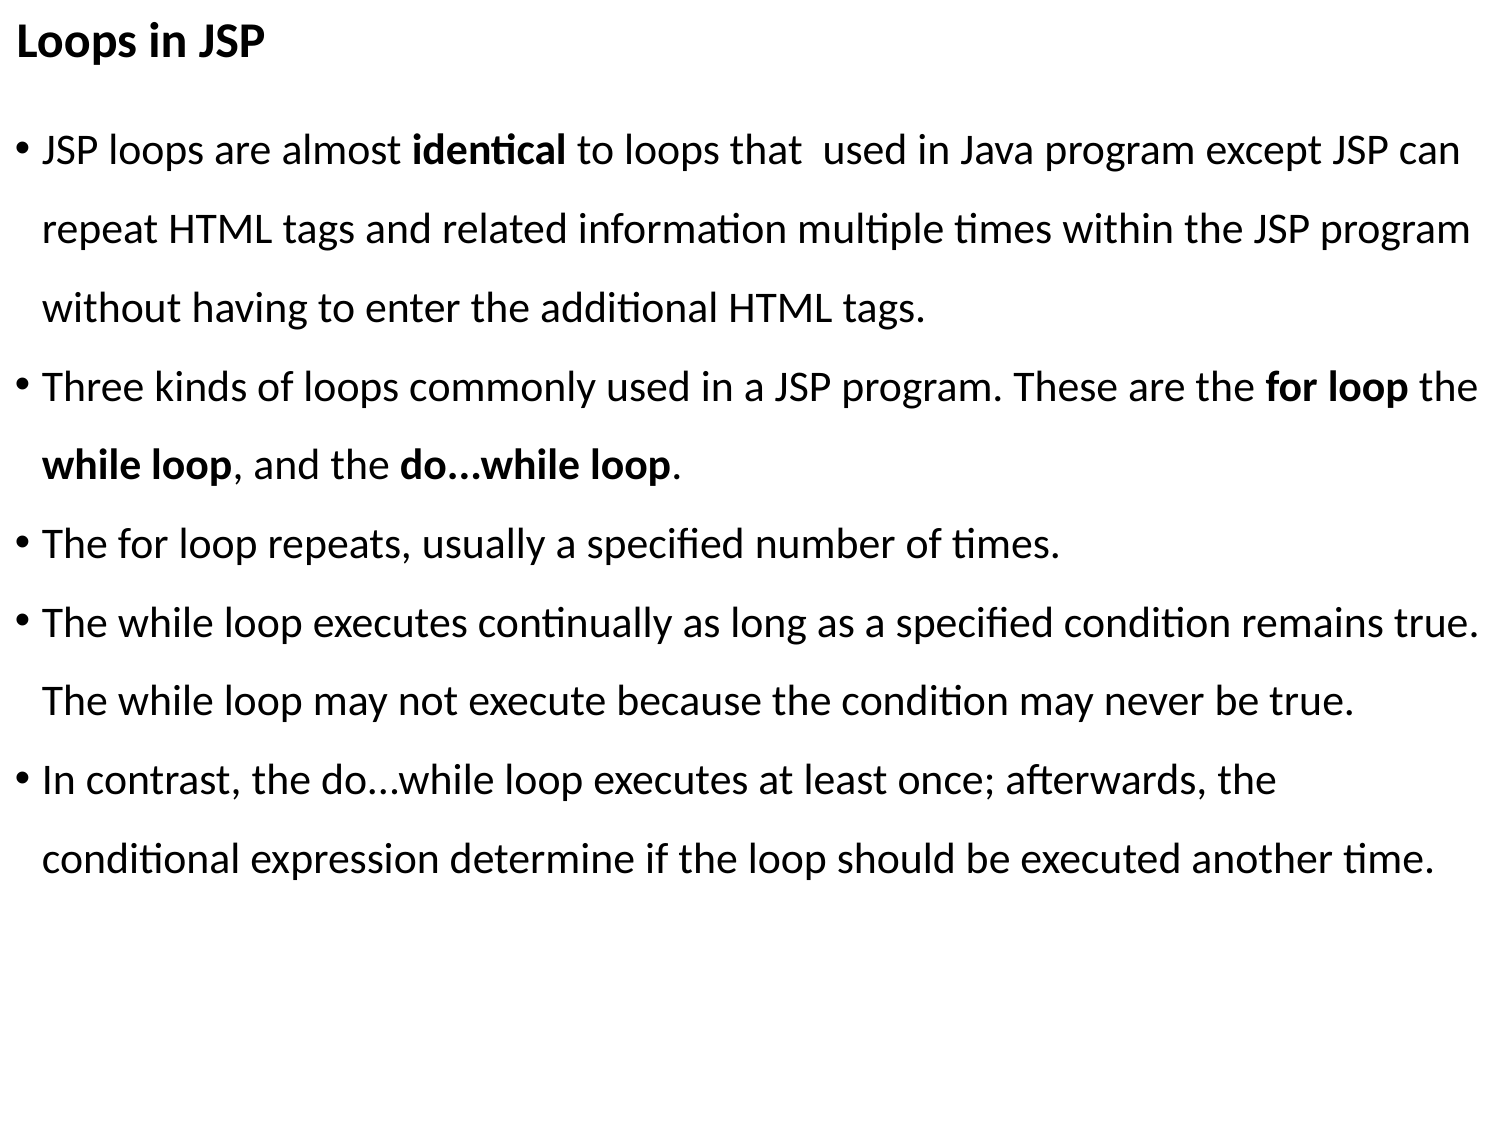

Loops in JSP
JSP loops are almost identical to loops that  used in Java program except JSP can repeat HTML tags and related information multiple times within the JSP program without having to enter the additional HTML tags.
Three kinds of loops commonly used in a JSP program. These are the for loop the while loop, and the do...while loop.
The for loop repeats, usually a specified number of times.
The while loop executes continually as long as a specified condition remains true.
The while loop may not execute because the condition may never be true.
In contrast, the do...while loop executes at least once; afterwards, the conditional expression determine if the loop should be executed another time.